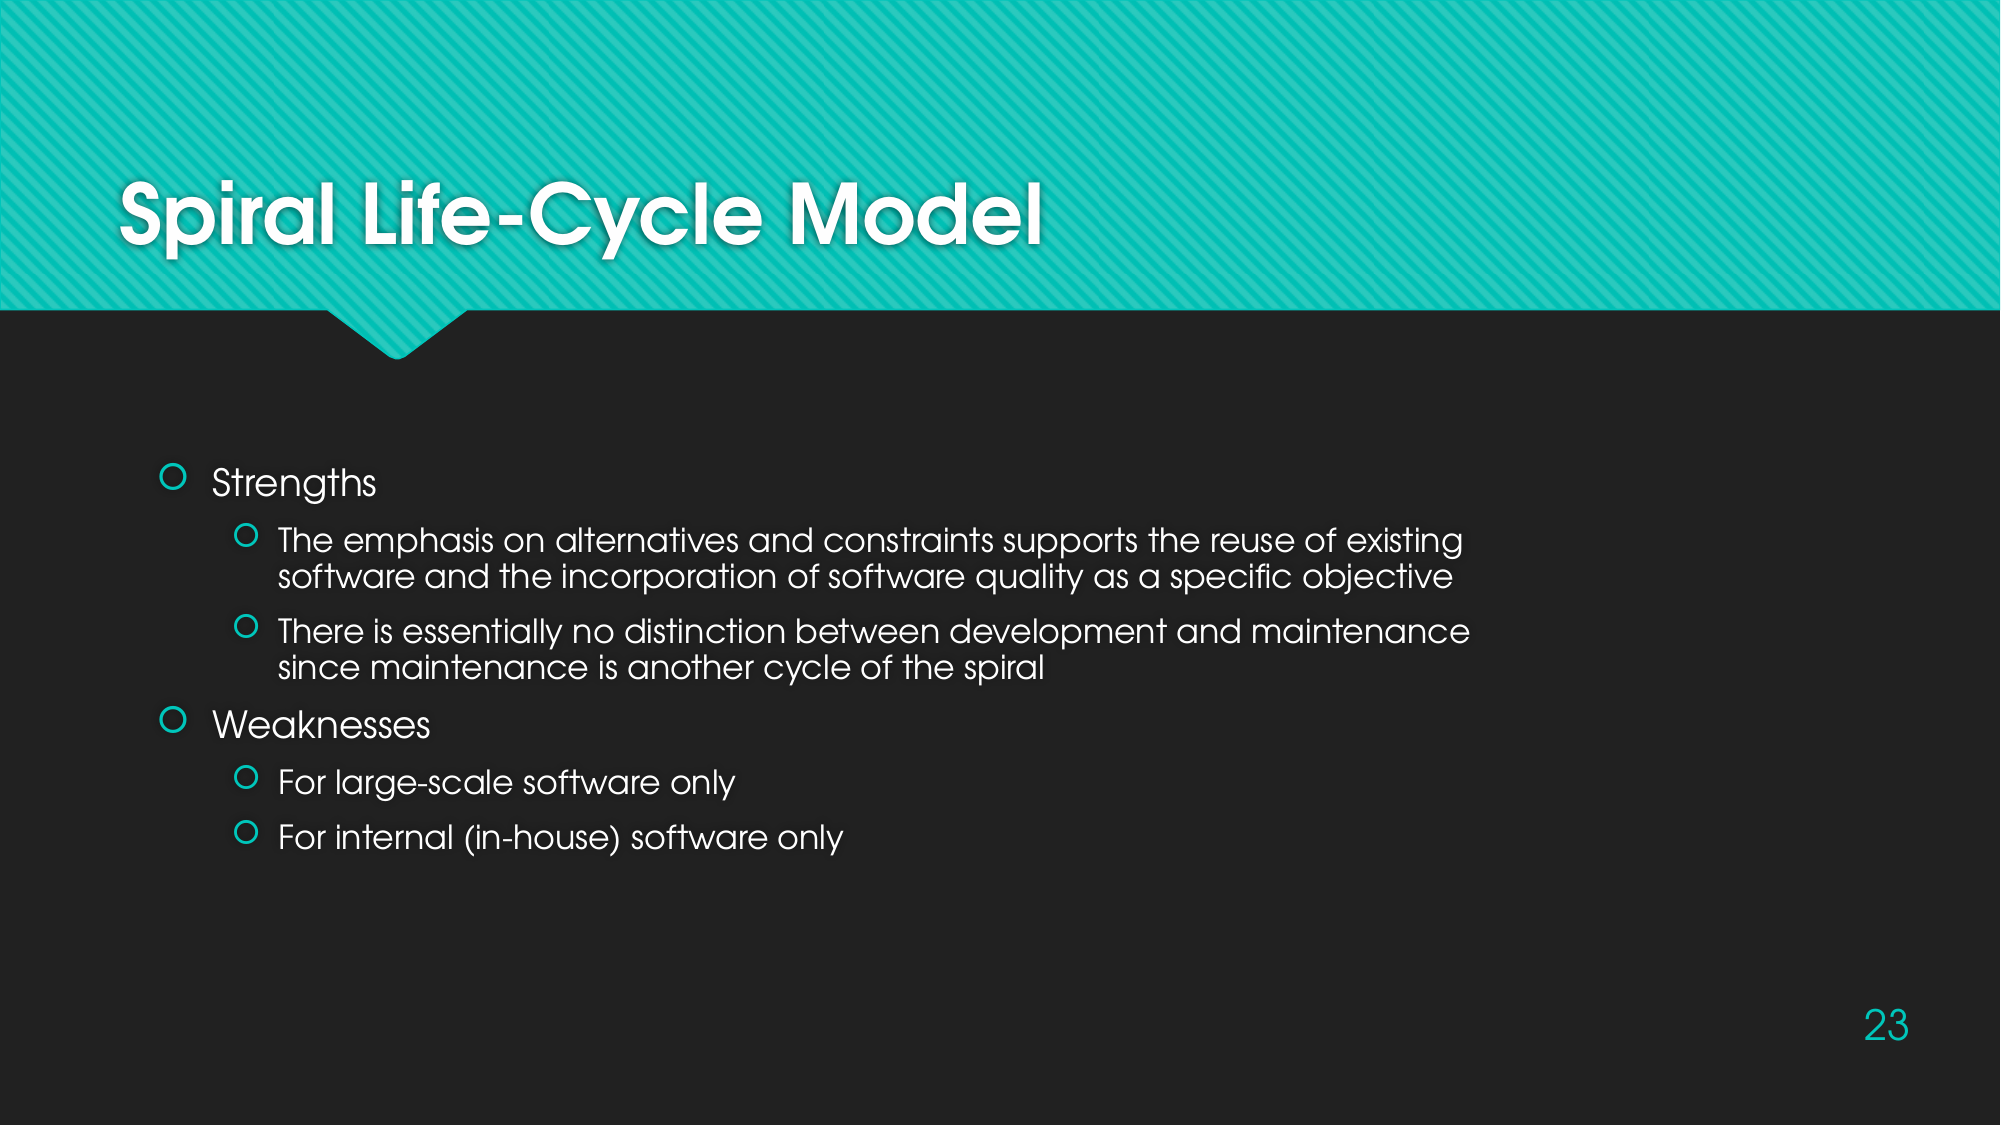

# Spiral Life-Cycle Model
Strengths
The emphasis on alternatives and constraints supports the reuse of existing software and the incorporation of software quality as a specific objective
There is essentially no distinction between development and maintenance since maintenance is another cycle of the spiral
Weaknesses
For large-scale software only
For internal (in-house) software only
23